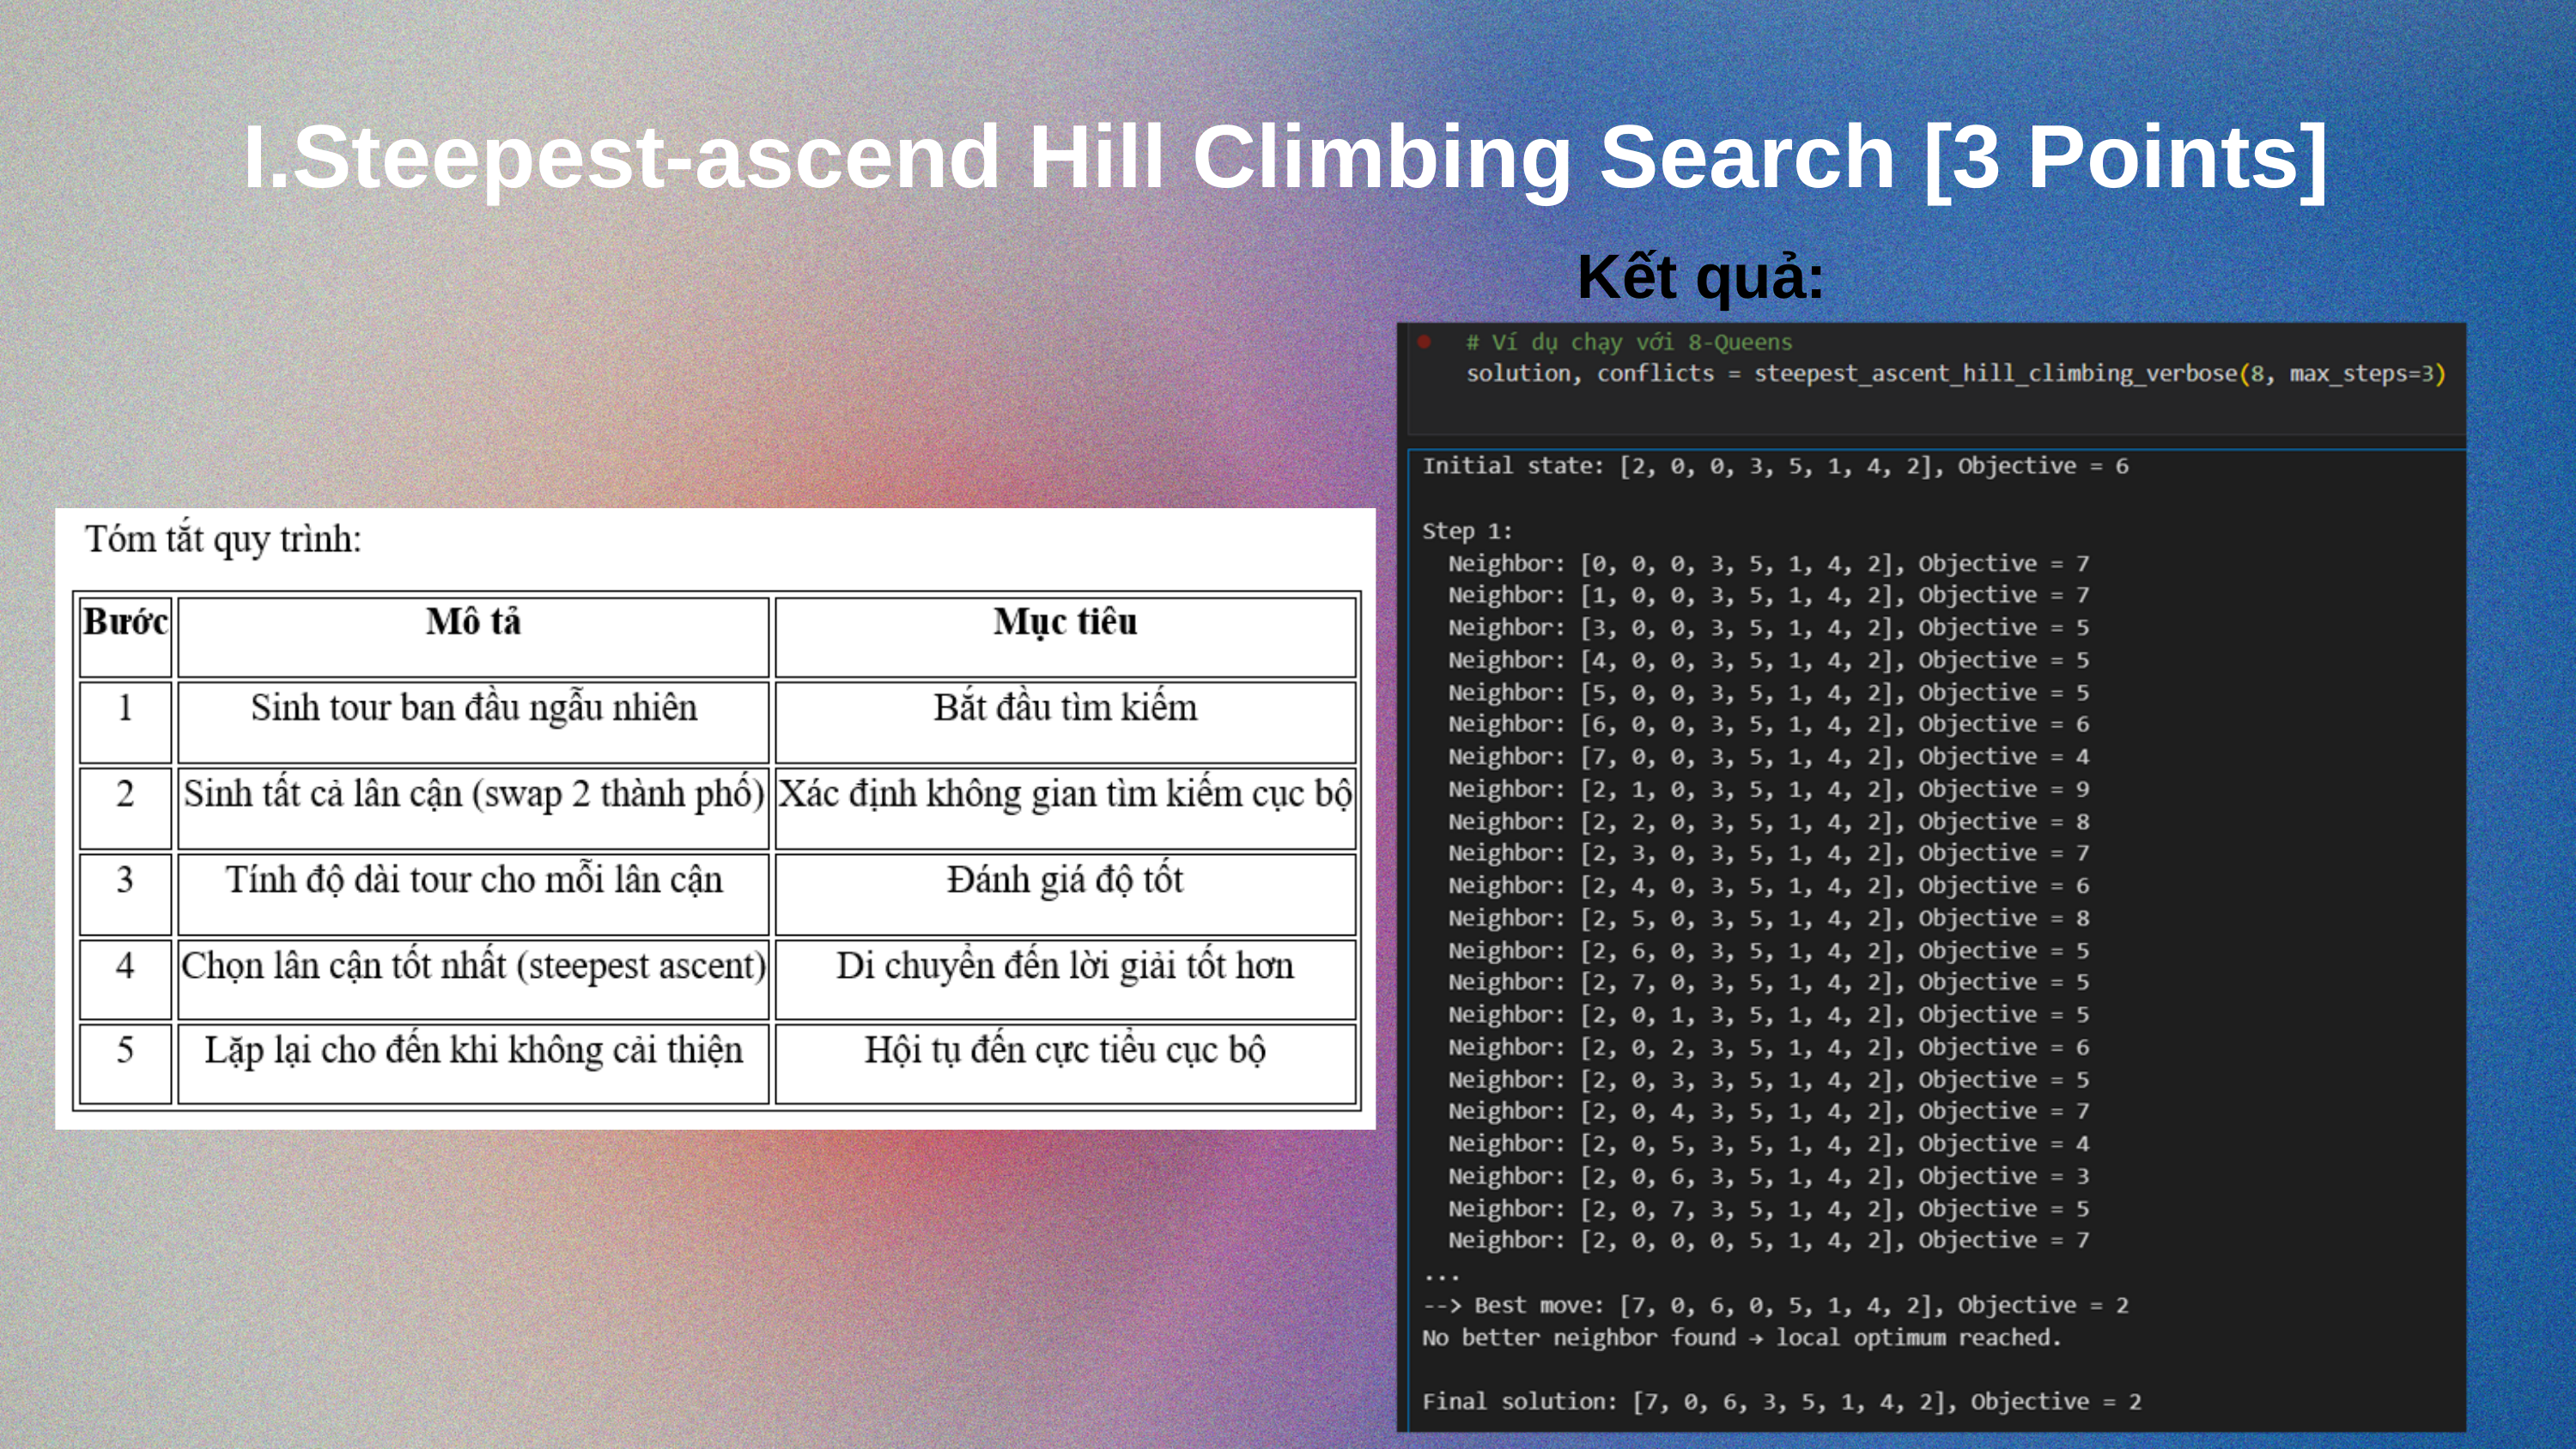

I.Steepest-ascend Hill Climbing Search [3 Points]
Kết quả: